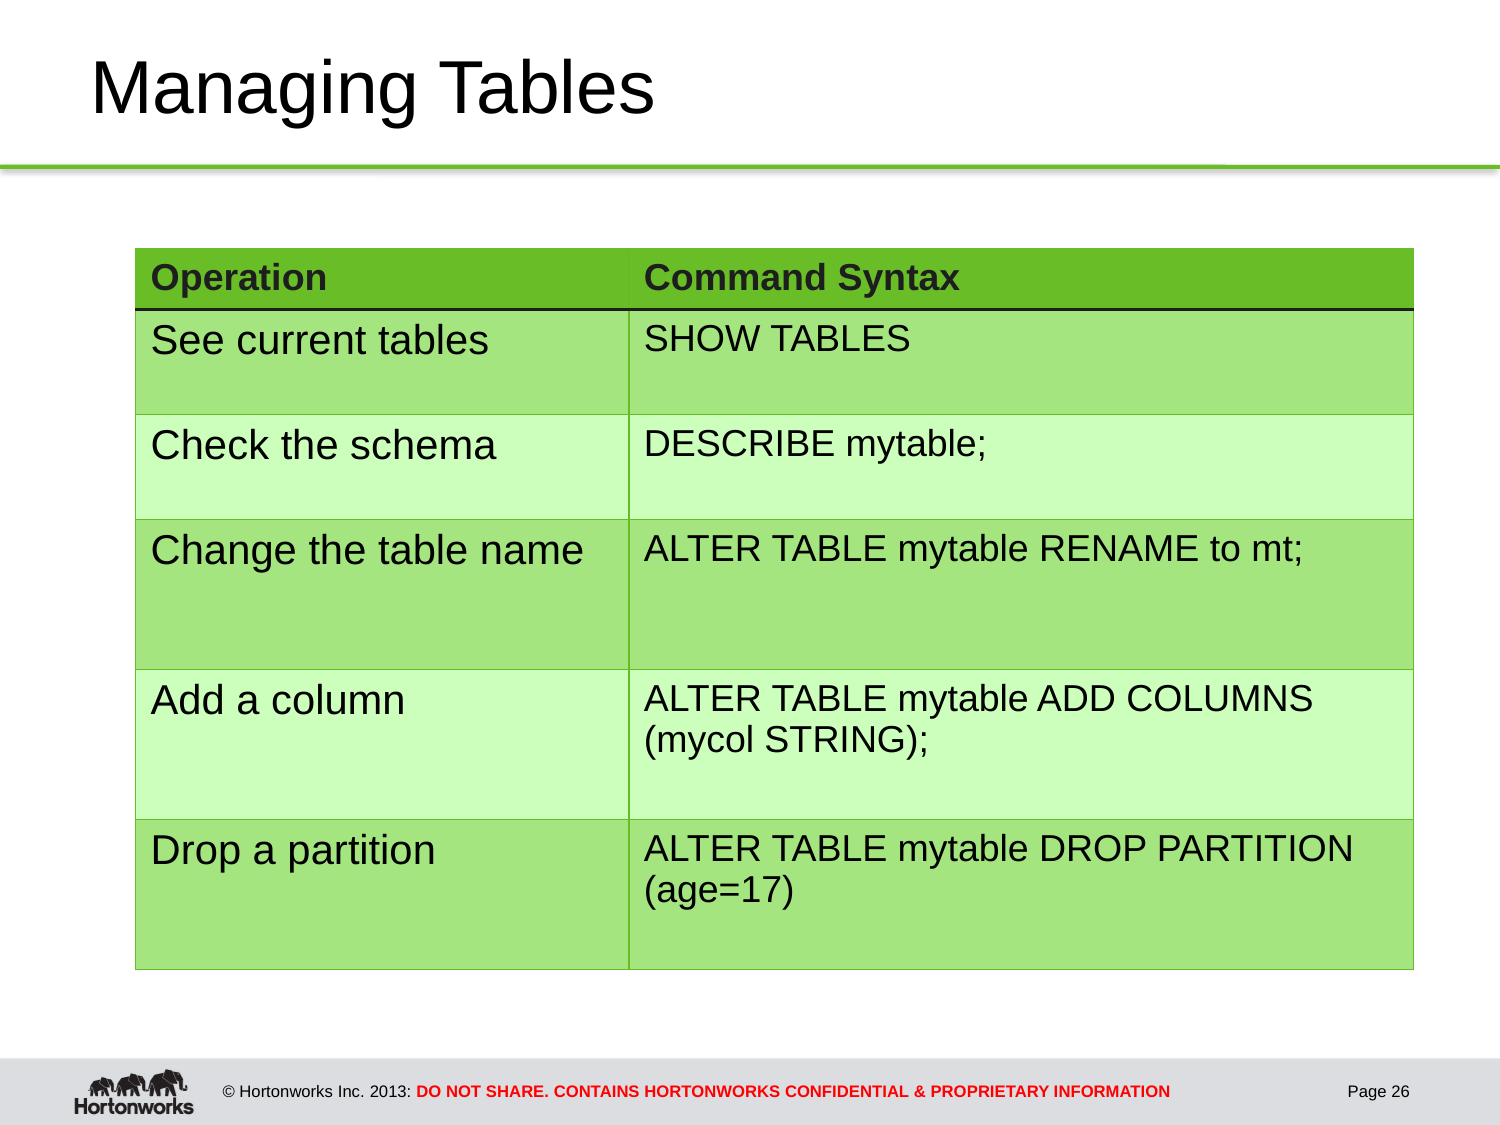

# Managing Tables
| Operation | Command Syntax |
| --- | --- |
| See current tables | SHOW TABLES |
| Check the schema | DESCRIBE mytable; |
| Change the table name | ALTER TABLE mytable RENAME to mt; |
| Add a column | ALTER TABLE mytable ADD COLUMNS (mycol STRING); |
| Drop a partition | ALTER TABLE mytable DROP PARTITION (age=17) |
Page 26